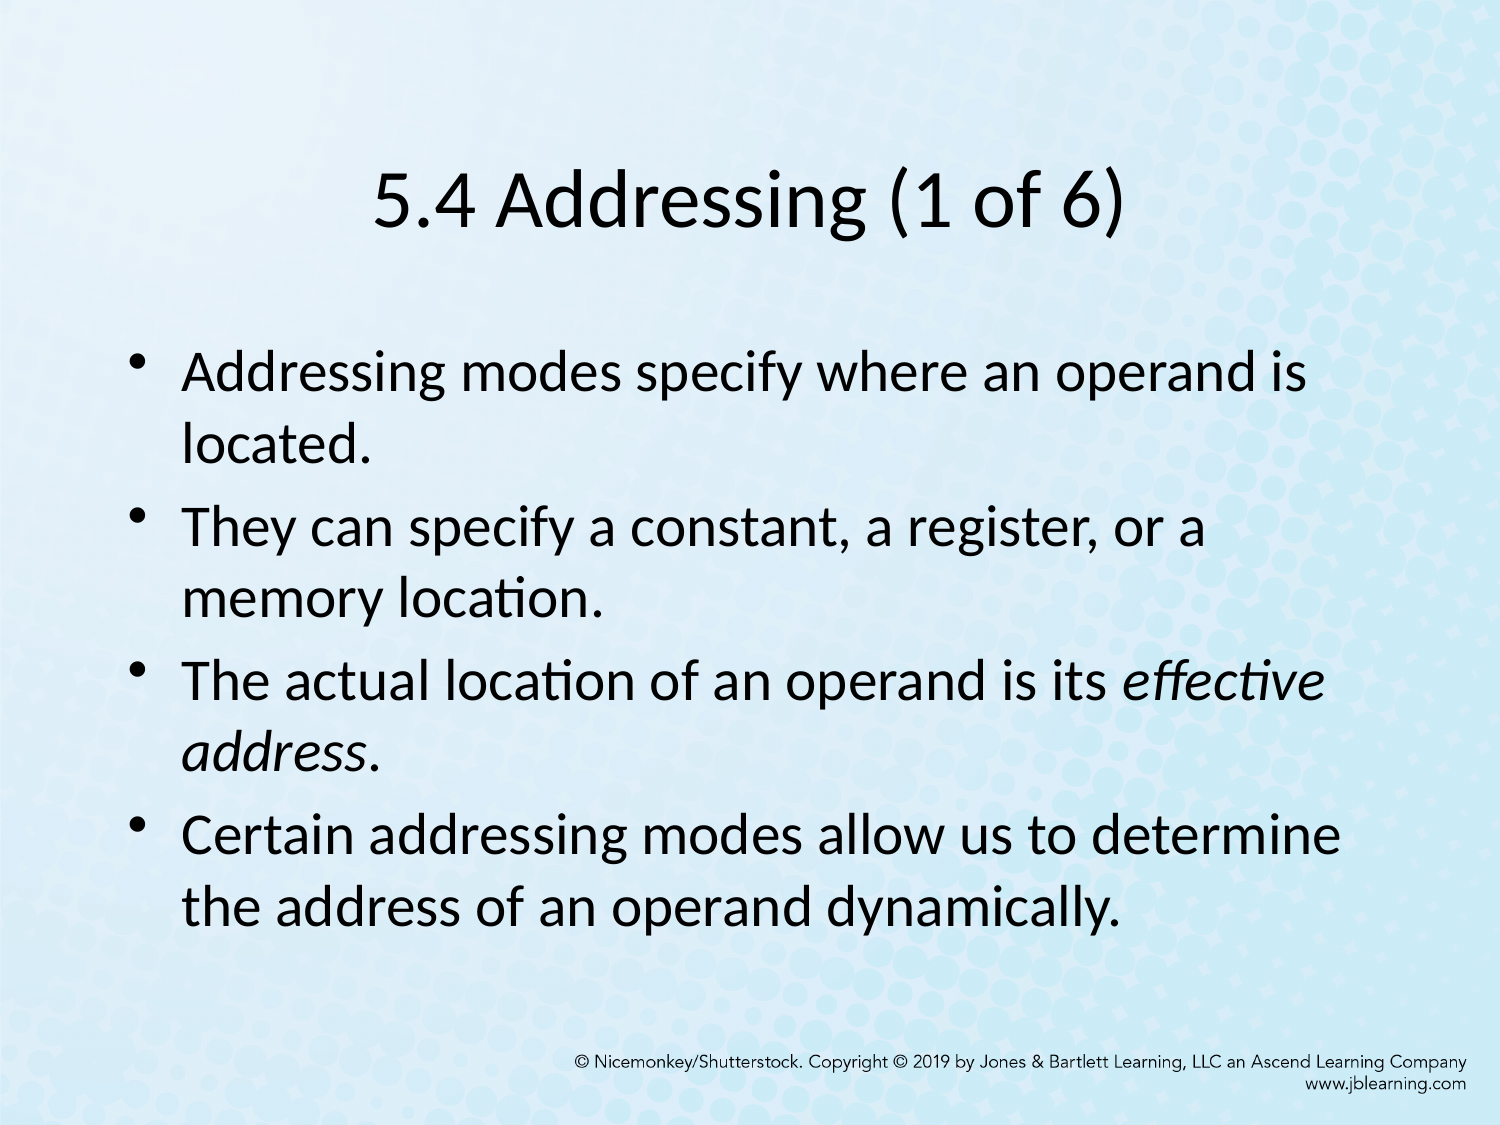

# 5.4 Addressing (1 of 6)
Addressing modes specify where an operand is located.
They can specify a constant, a register, or a memory location.
The actual location of an operand is its effective address.
Certain addressing modes allow us to determine the address of an operand dynamically.